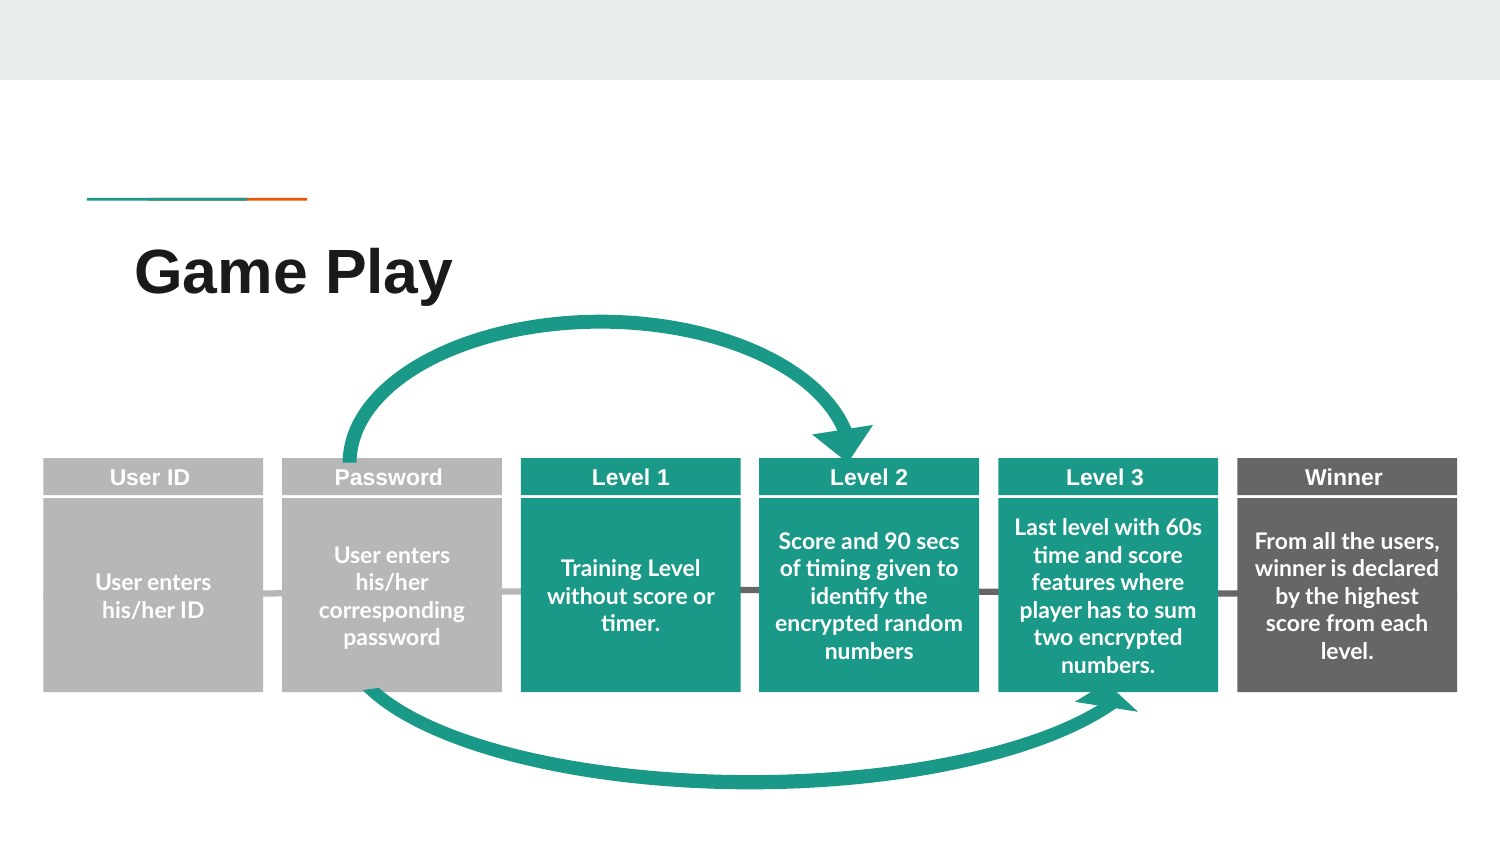

# Game Play

Level 2
Score and 90 secs of timing given to identify the encrypted random numbers
User ID
User enters his/her ID
Password
User enters his/her corresponding password
Level 1
Training Level without score or timer.
Winner
From all the users, winner is declared by the highest score from each level.
Level 3
Last level with 60s time and score features where player has to sum two encrypted numbers.